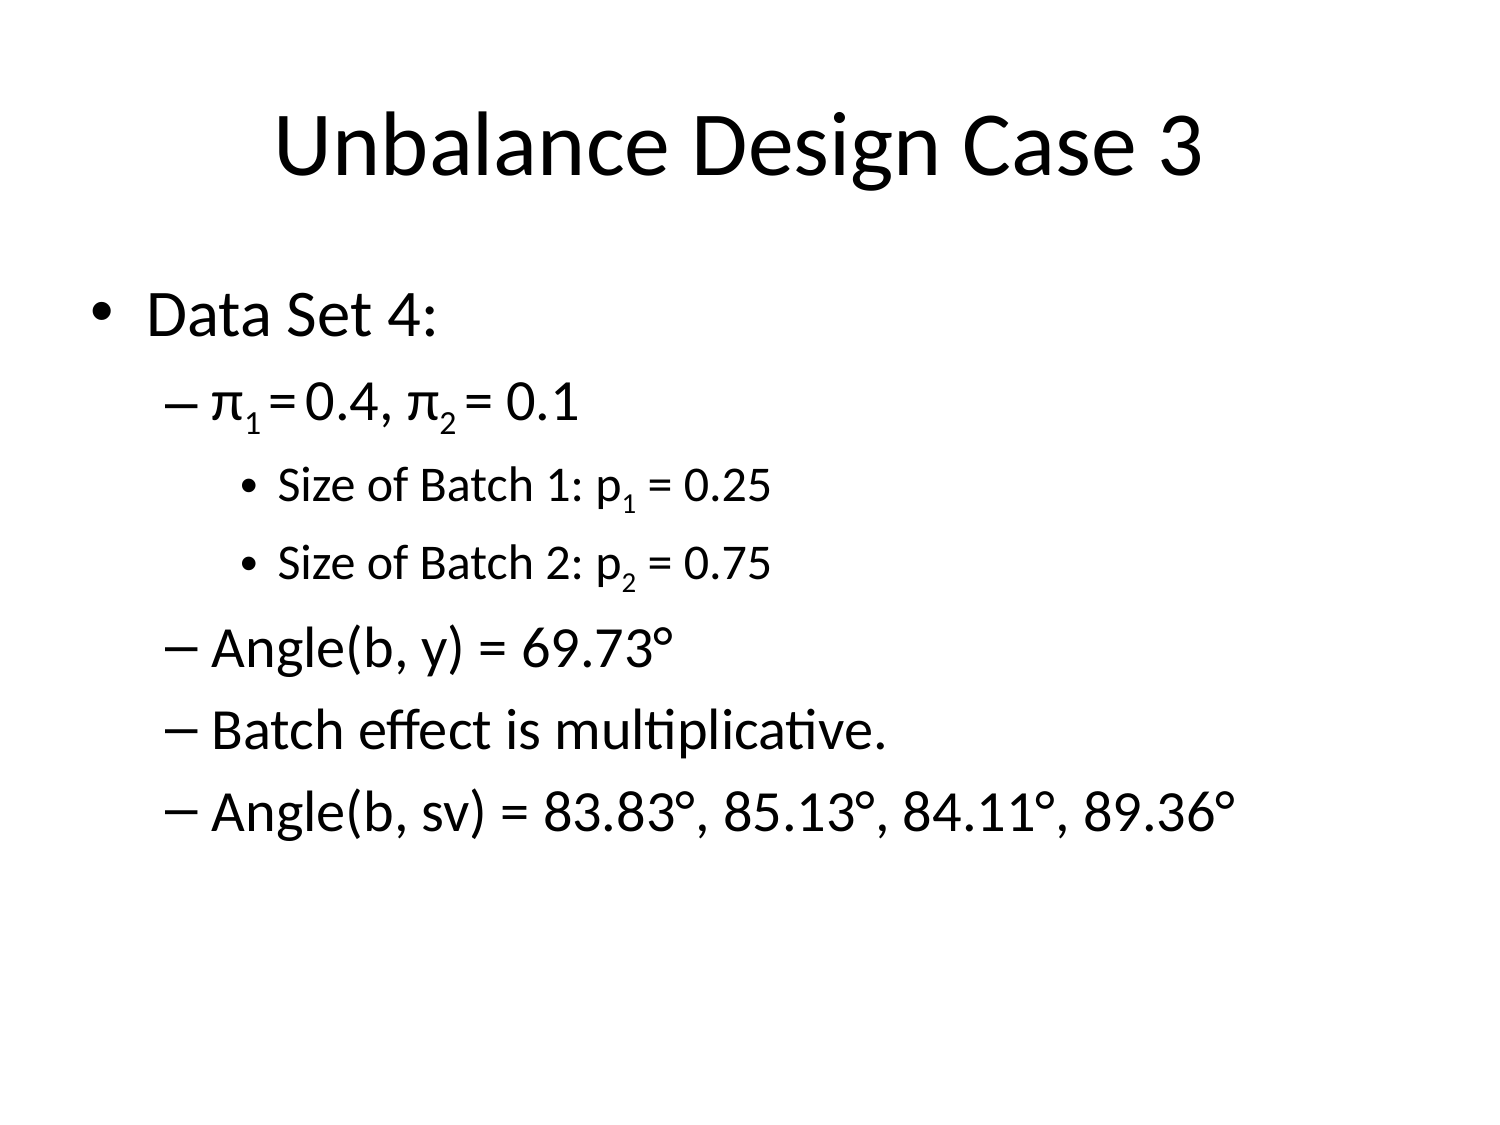

# Unbalance Design Case 3
Data Set 4:
π1 = 0.4, π2 = 0.1
Size of Batch 1: p1 = 0.25
Size of Batch 2: p2 = 0.75
Angle(b, y) = 69.73°
Batch effect is multiplicative.
Angle(b, sv) = 83.83°, 85.13°, 84.11°, 89.36°